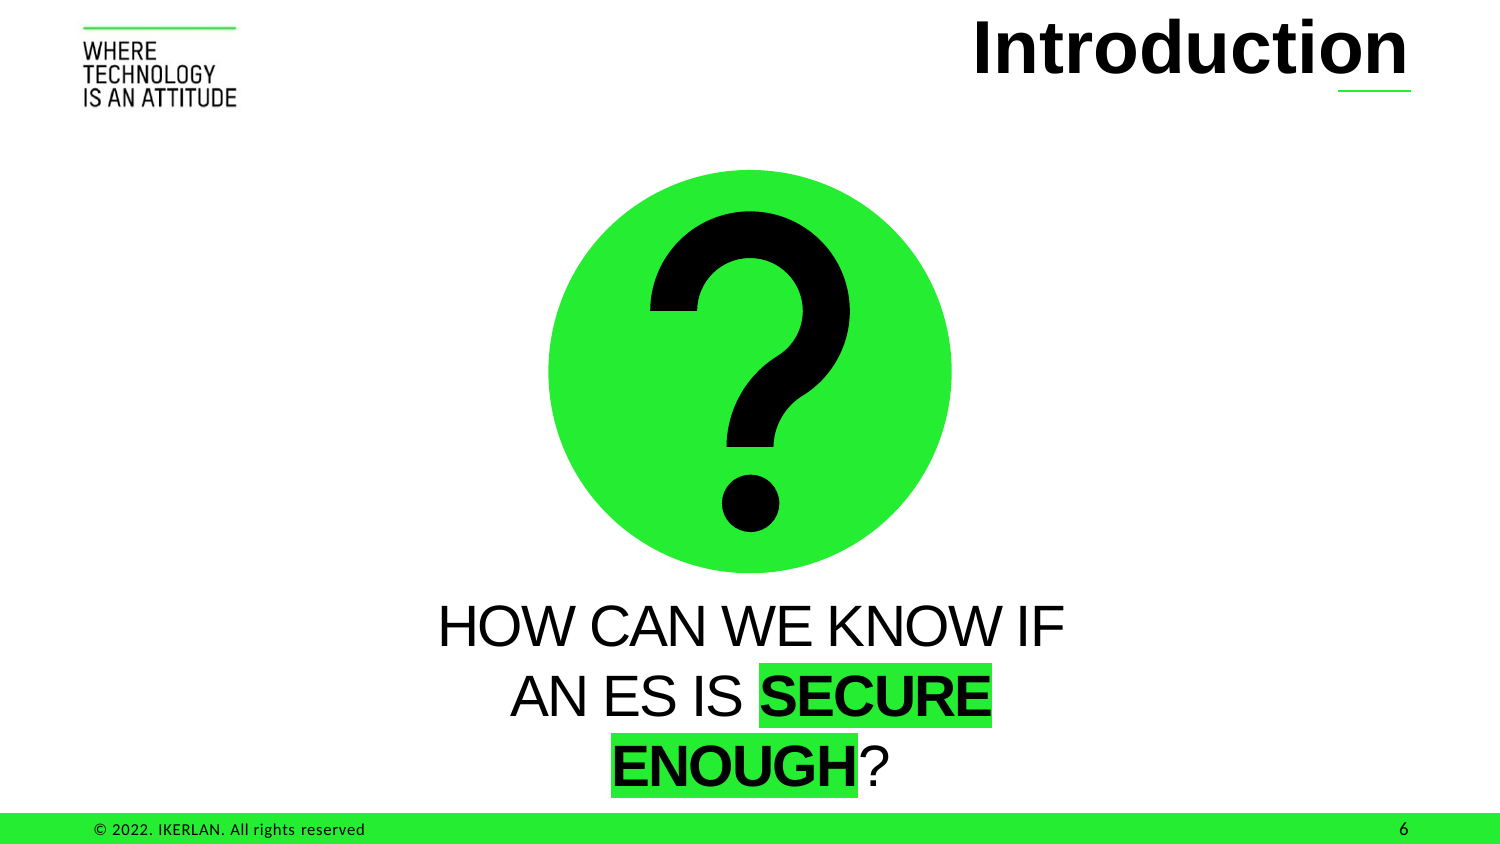

# Introduction

HOW CAN WE KNOW IF AN ES IS SECURE ENOUGH?
6